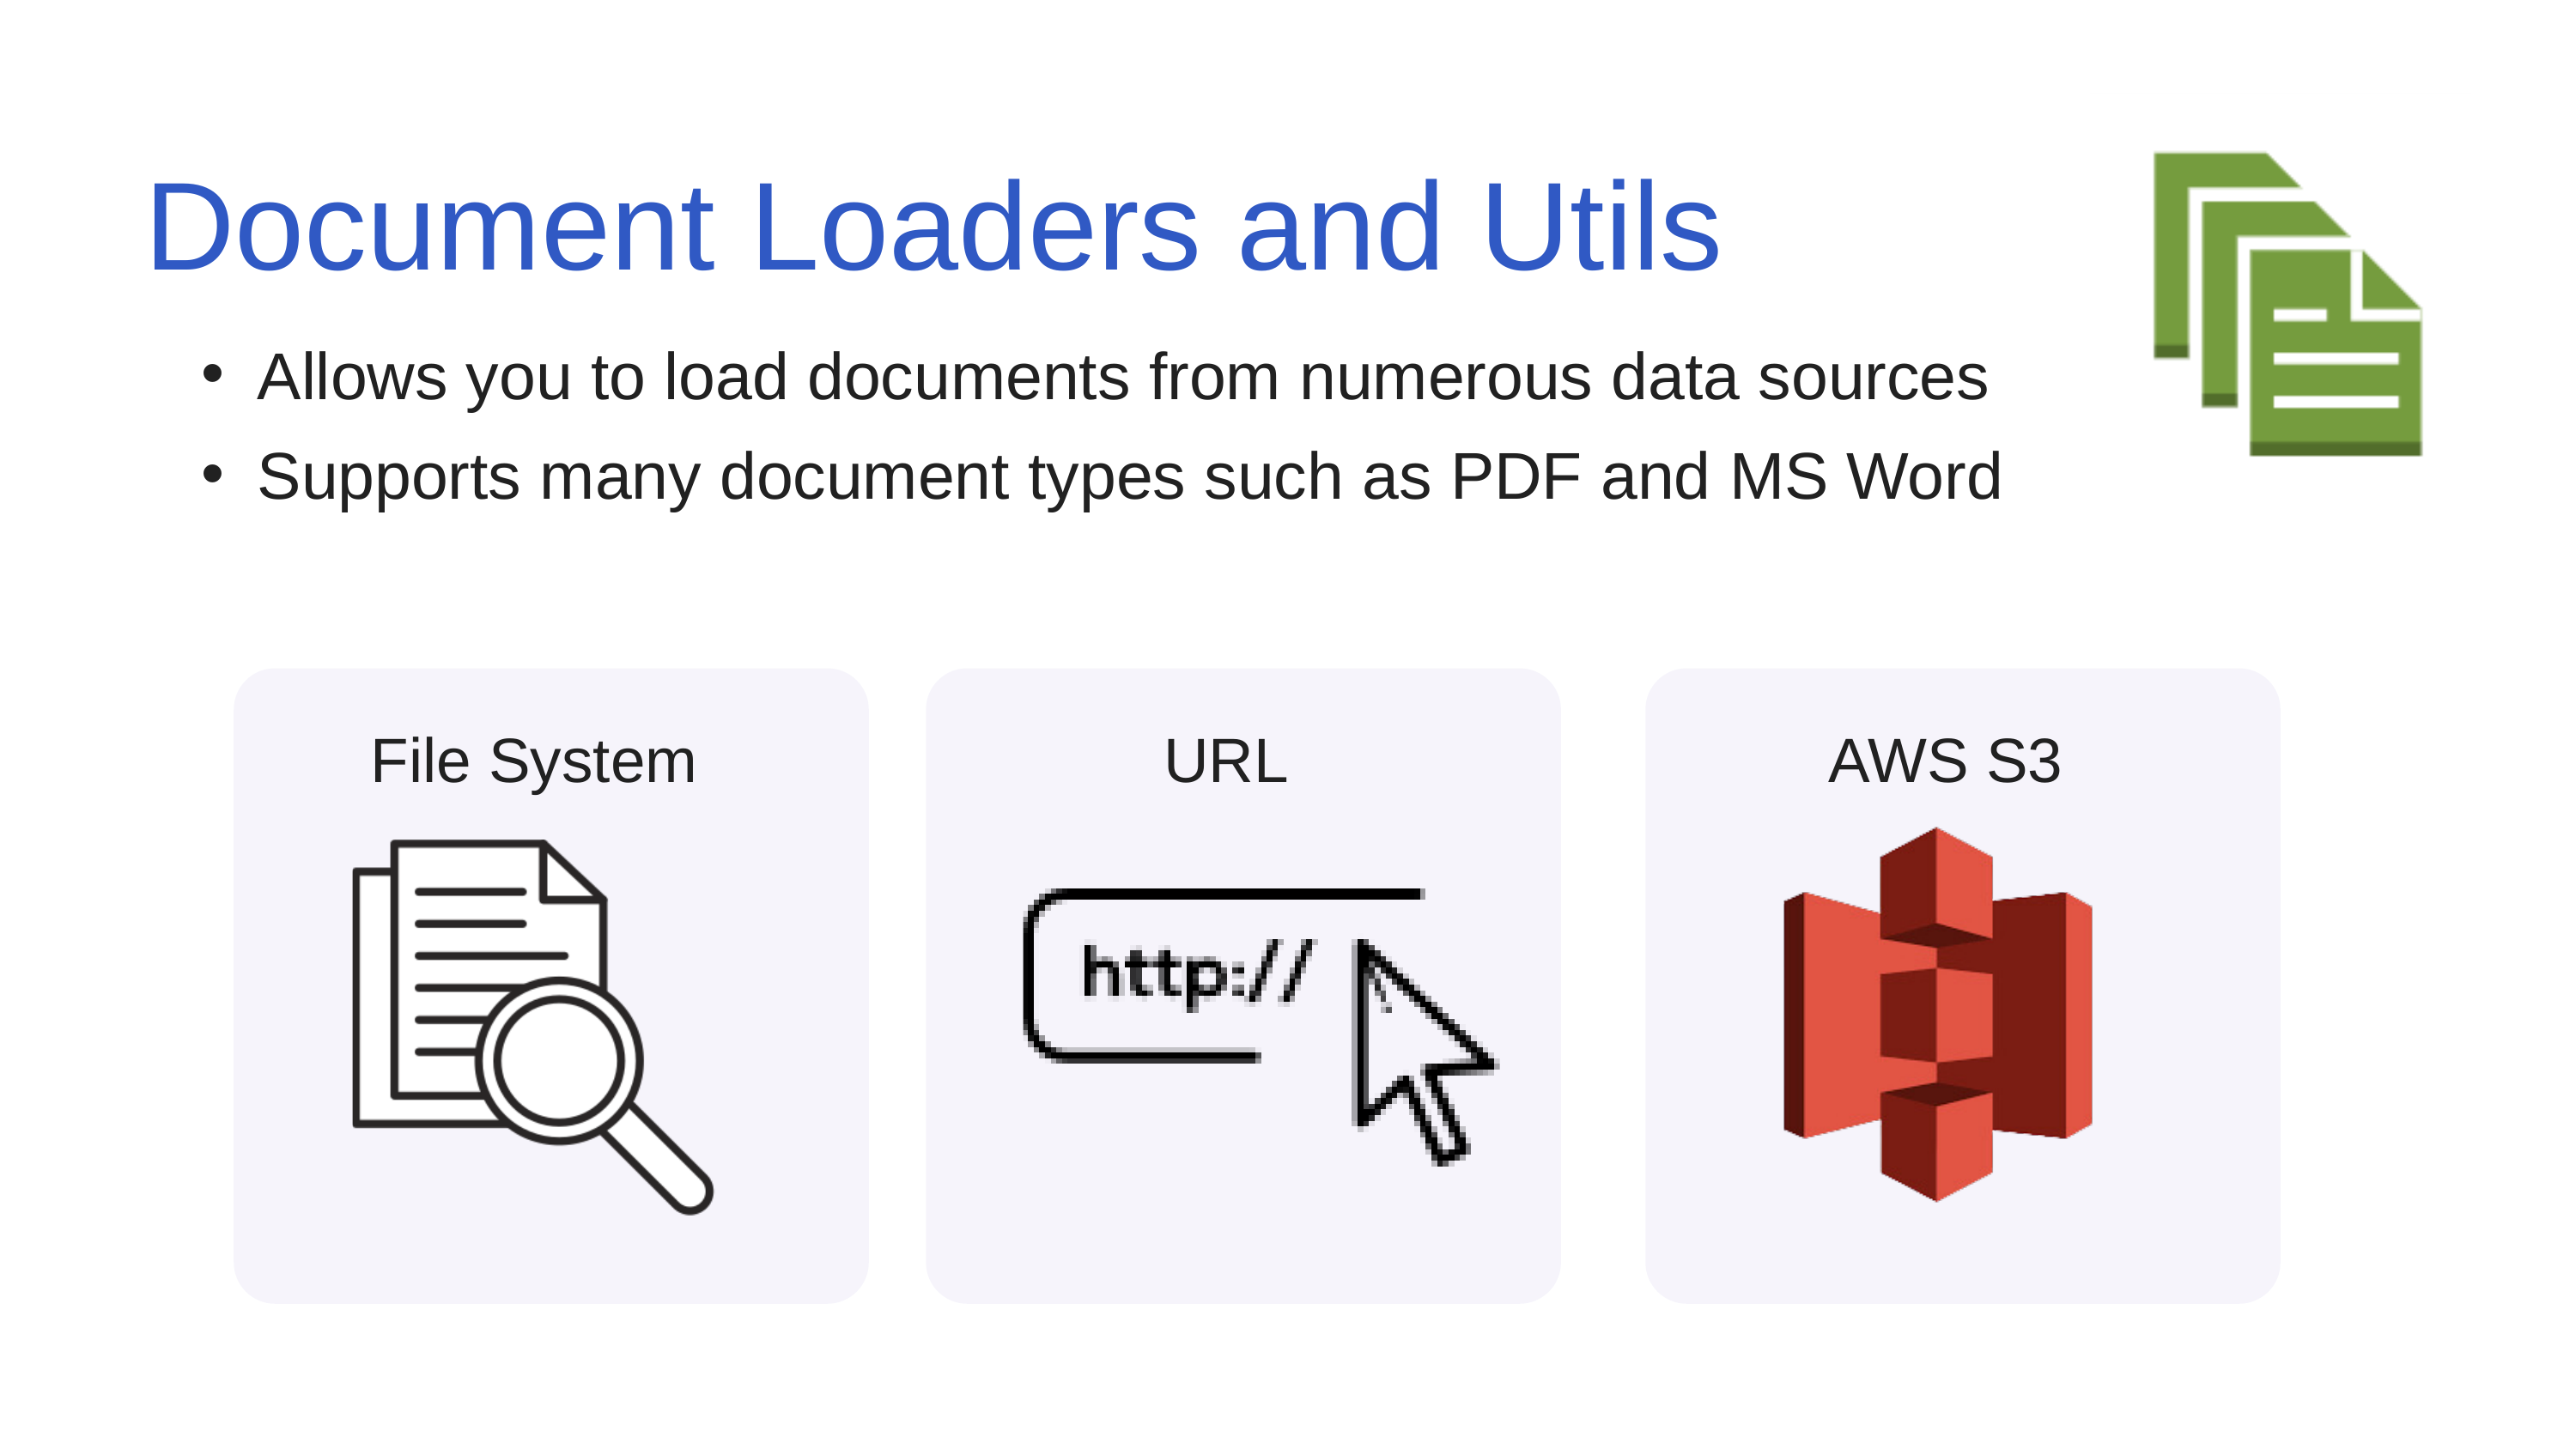

Document Loaders and Utils
Allows you to load documents from numerous data sources
Supports many document types such as PDF and MS Word

File System
URL
AWS S3